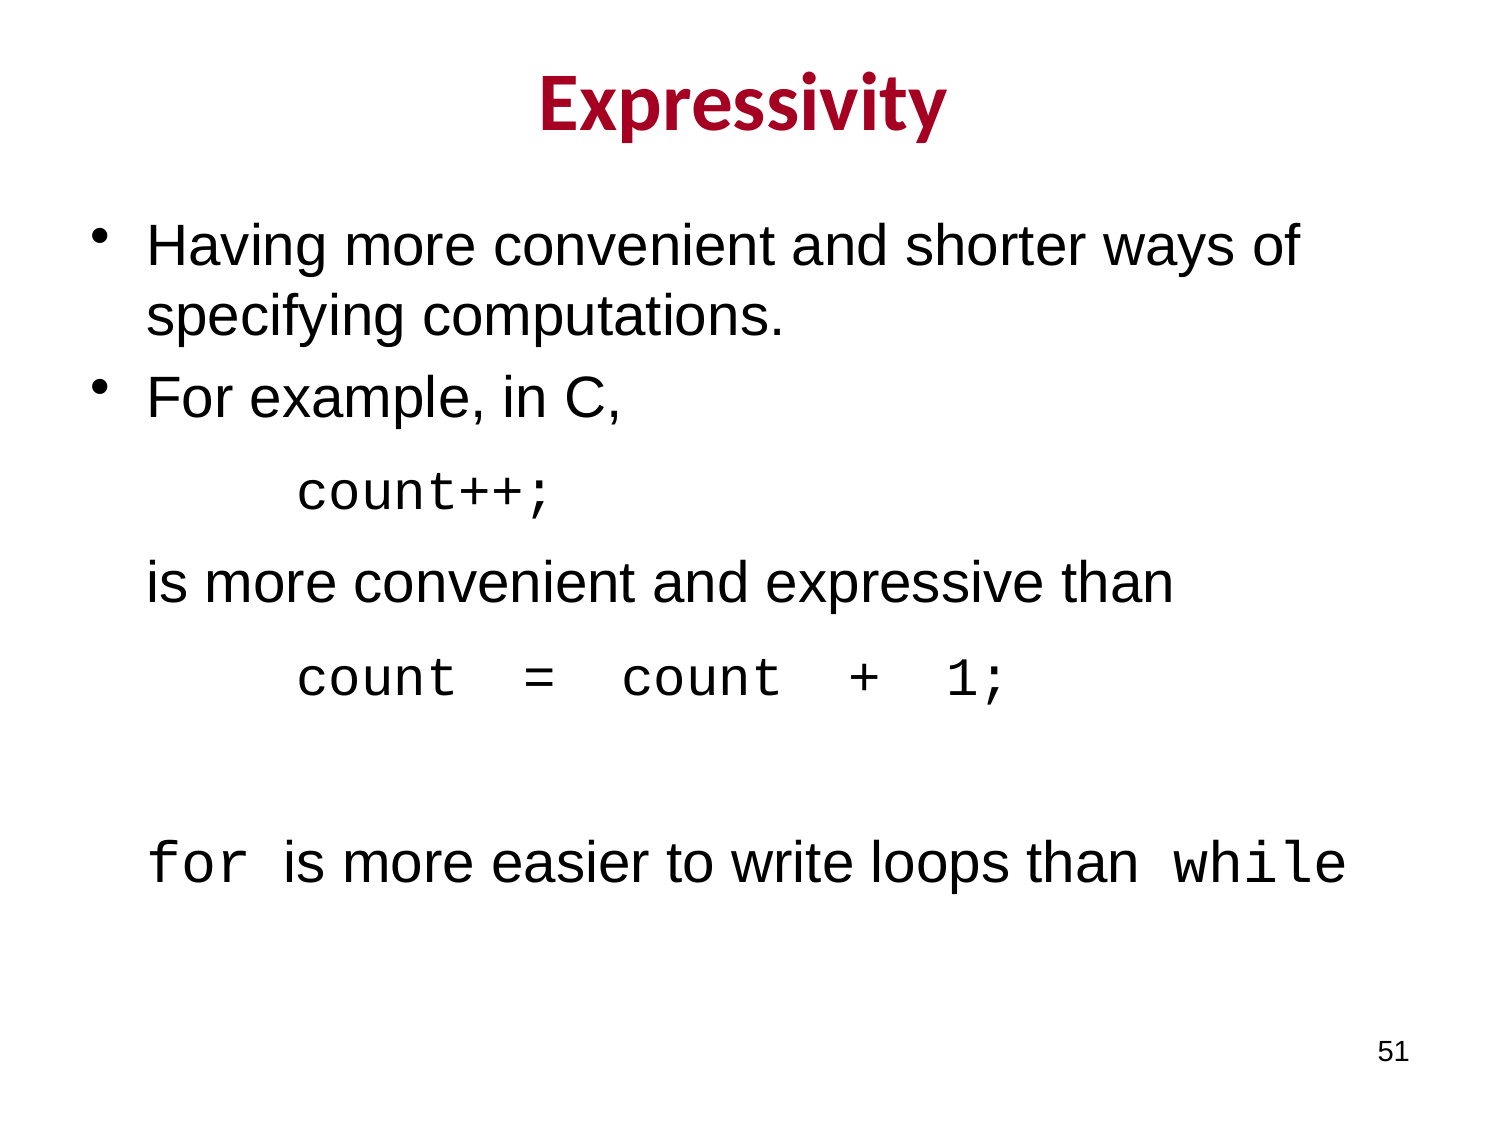

# Expressivity
Having more convenient and shorter ways of specifying computations.
For example, in C,
		count++;
	is more convenient and expressive than
		count  =  count  +  1;

	for  is more easier to write loops than  while
51